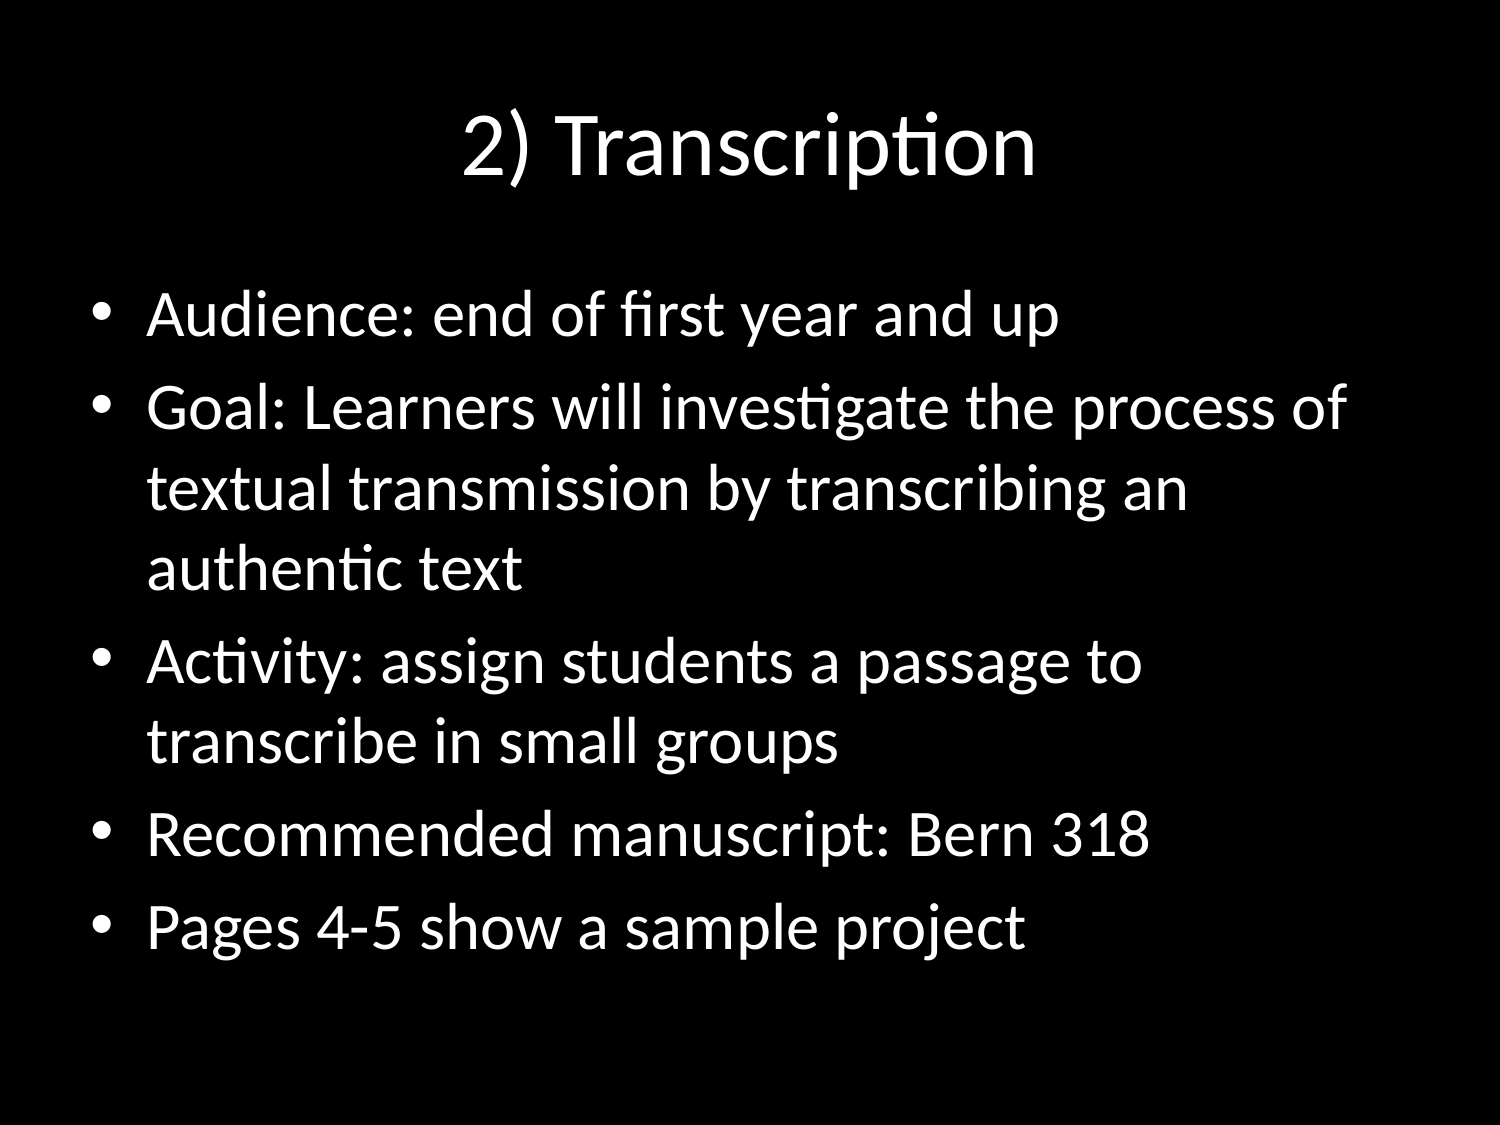

# 2) Transcription
Audience: end of first year and up
Goal: Learners will investigate the process of textual transmission by transcribing an authentic text
Activity: assign students a passage to transcribe in small groups
Recommended manuscript: Bern 318
Pages 4-5 show a sample project